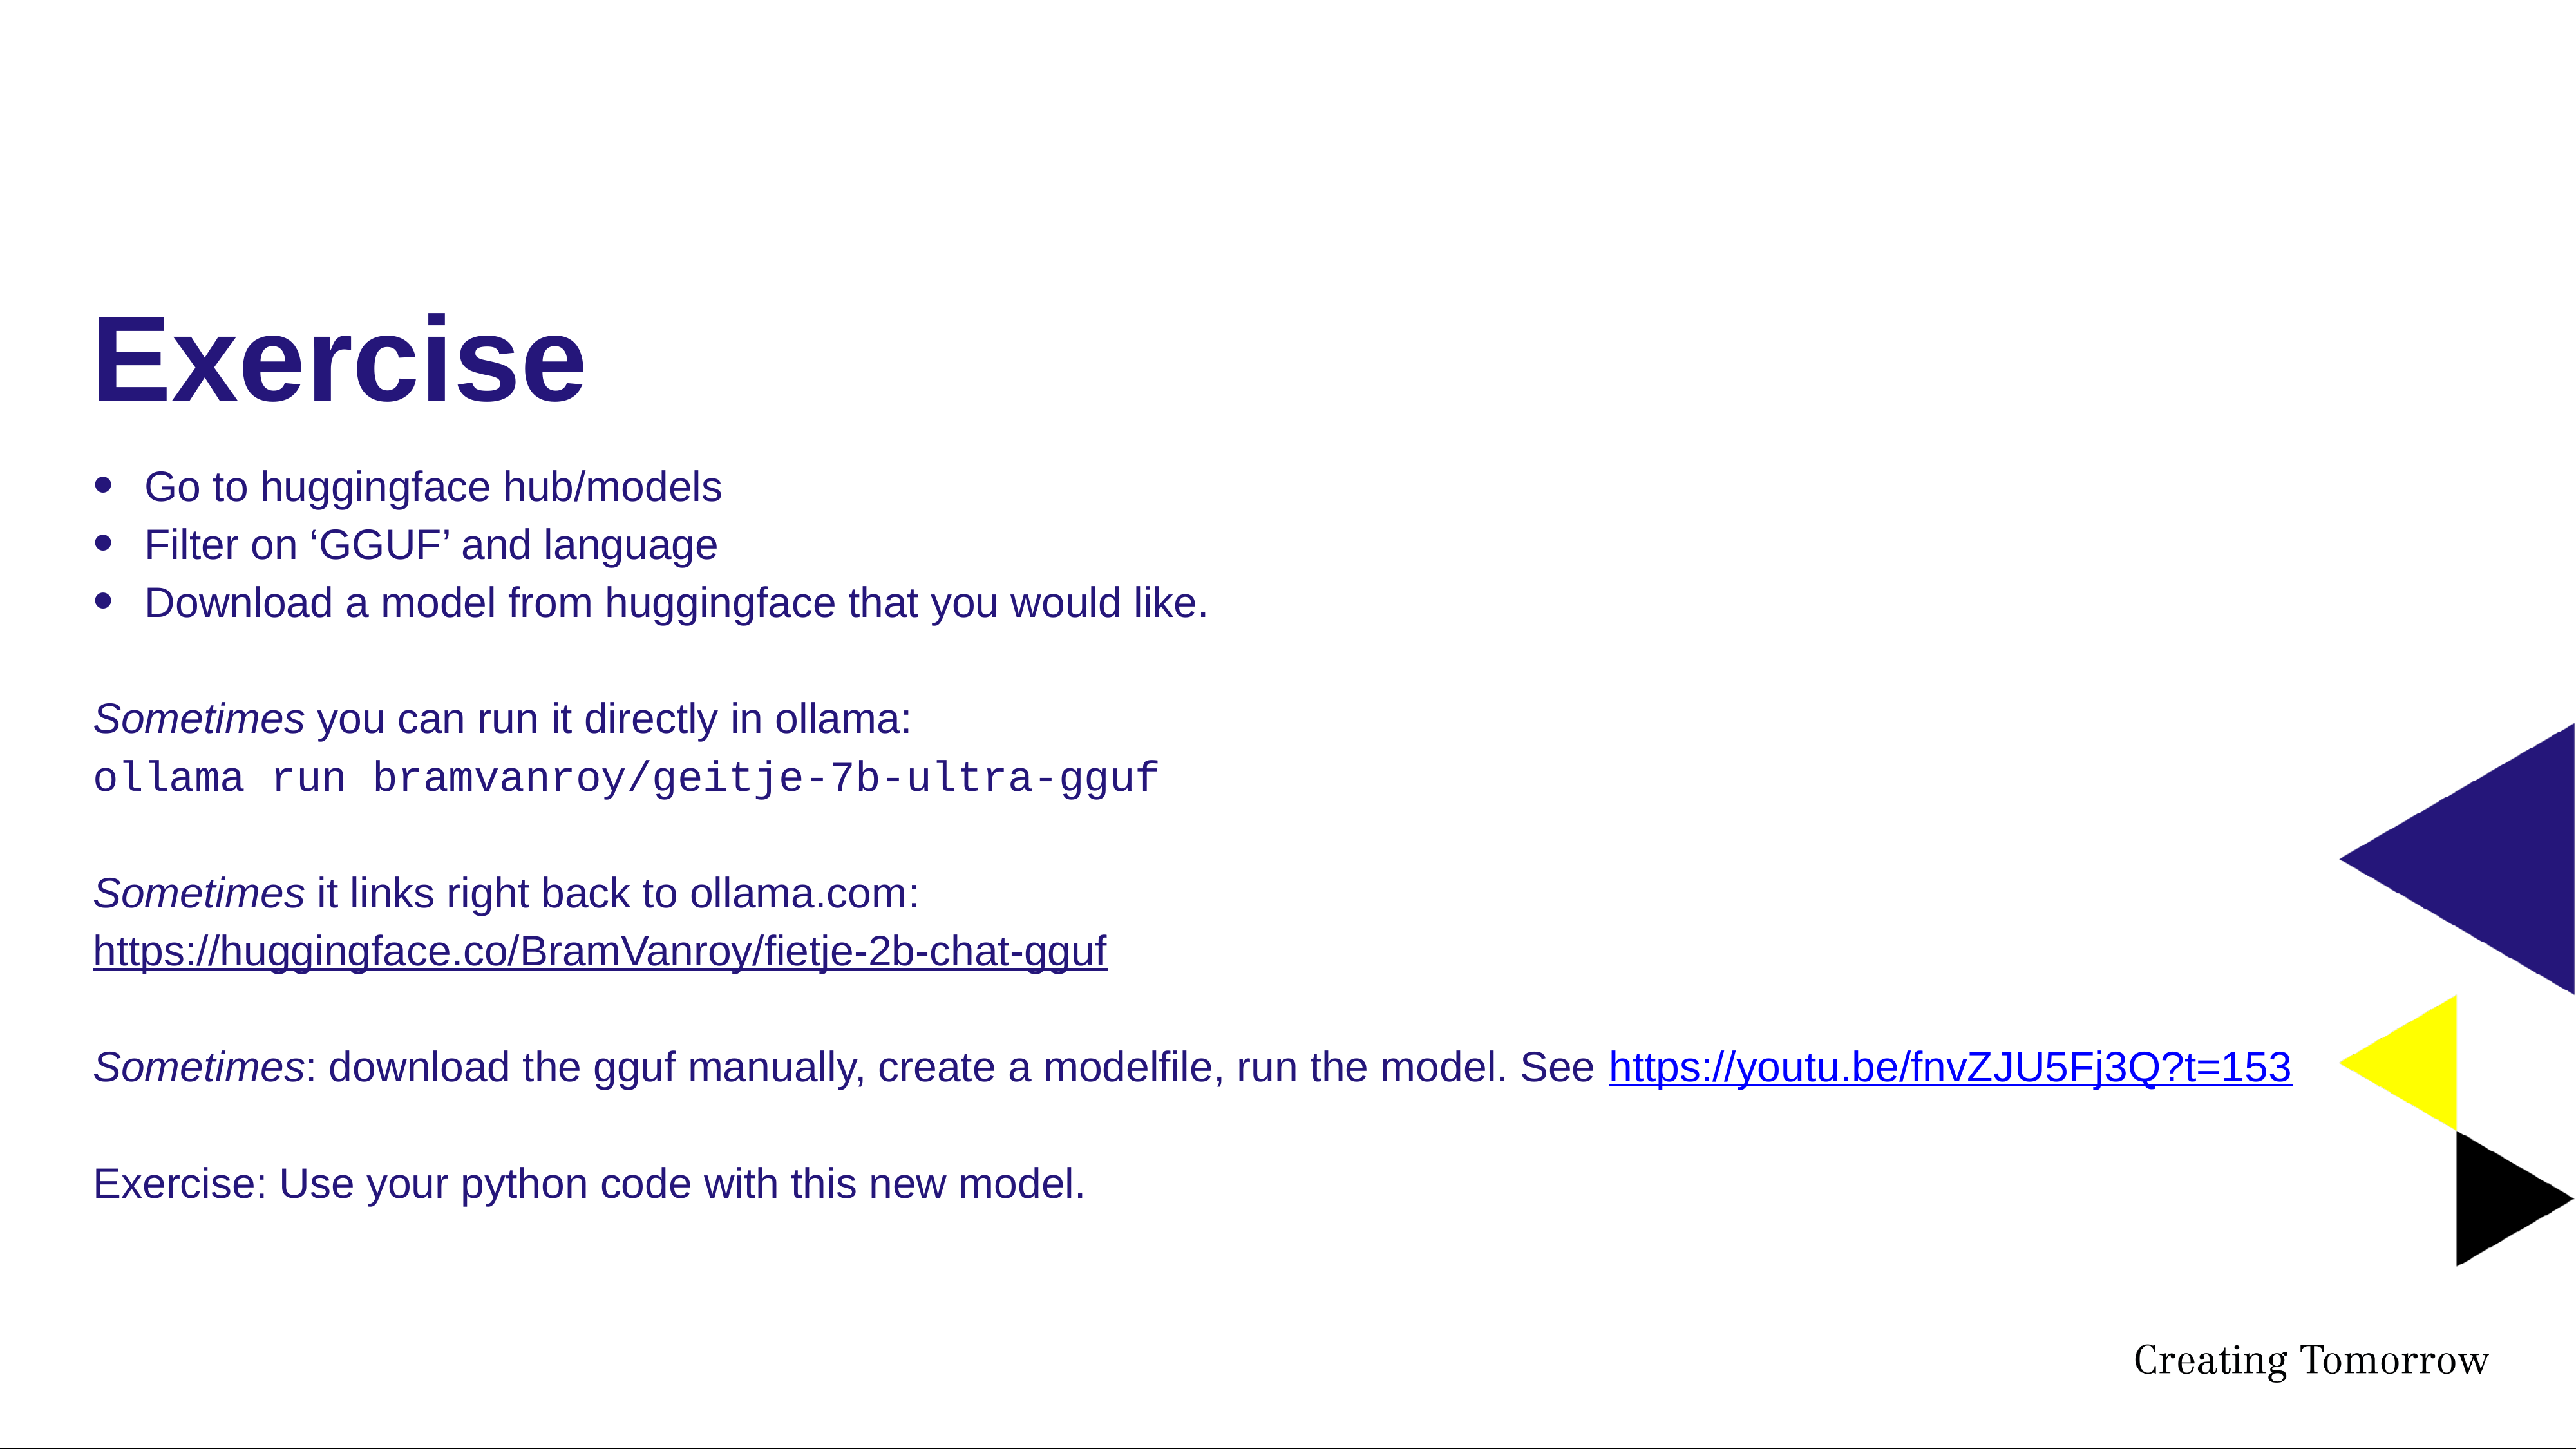

# Exercise
Go to huggingface hub/models
Filter on ‘GGUF’ and language
Download a model from huggingface that you would like.

Sometimes you can run it directly in ollama:
ollama run bramvanroy/geitje-7b-ultra-gguf

Sometimes it links right back to ollama.com:
https://huggingface.co/BramVanroy/fietje-2b-chat-gguf

Sometimes: download the gguf manually, create a modelfile, run the model. See https://youtu.be/fnvZJU5Fj3Q?t=153

Exercise: Use your python code with this new model.